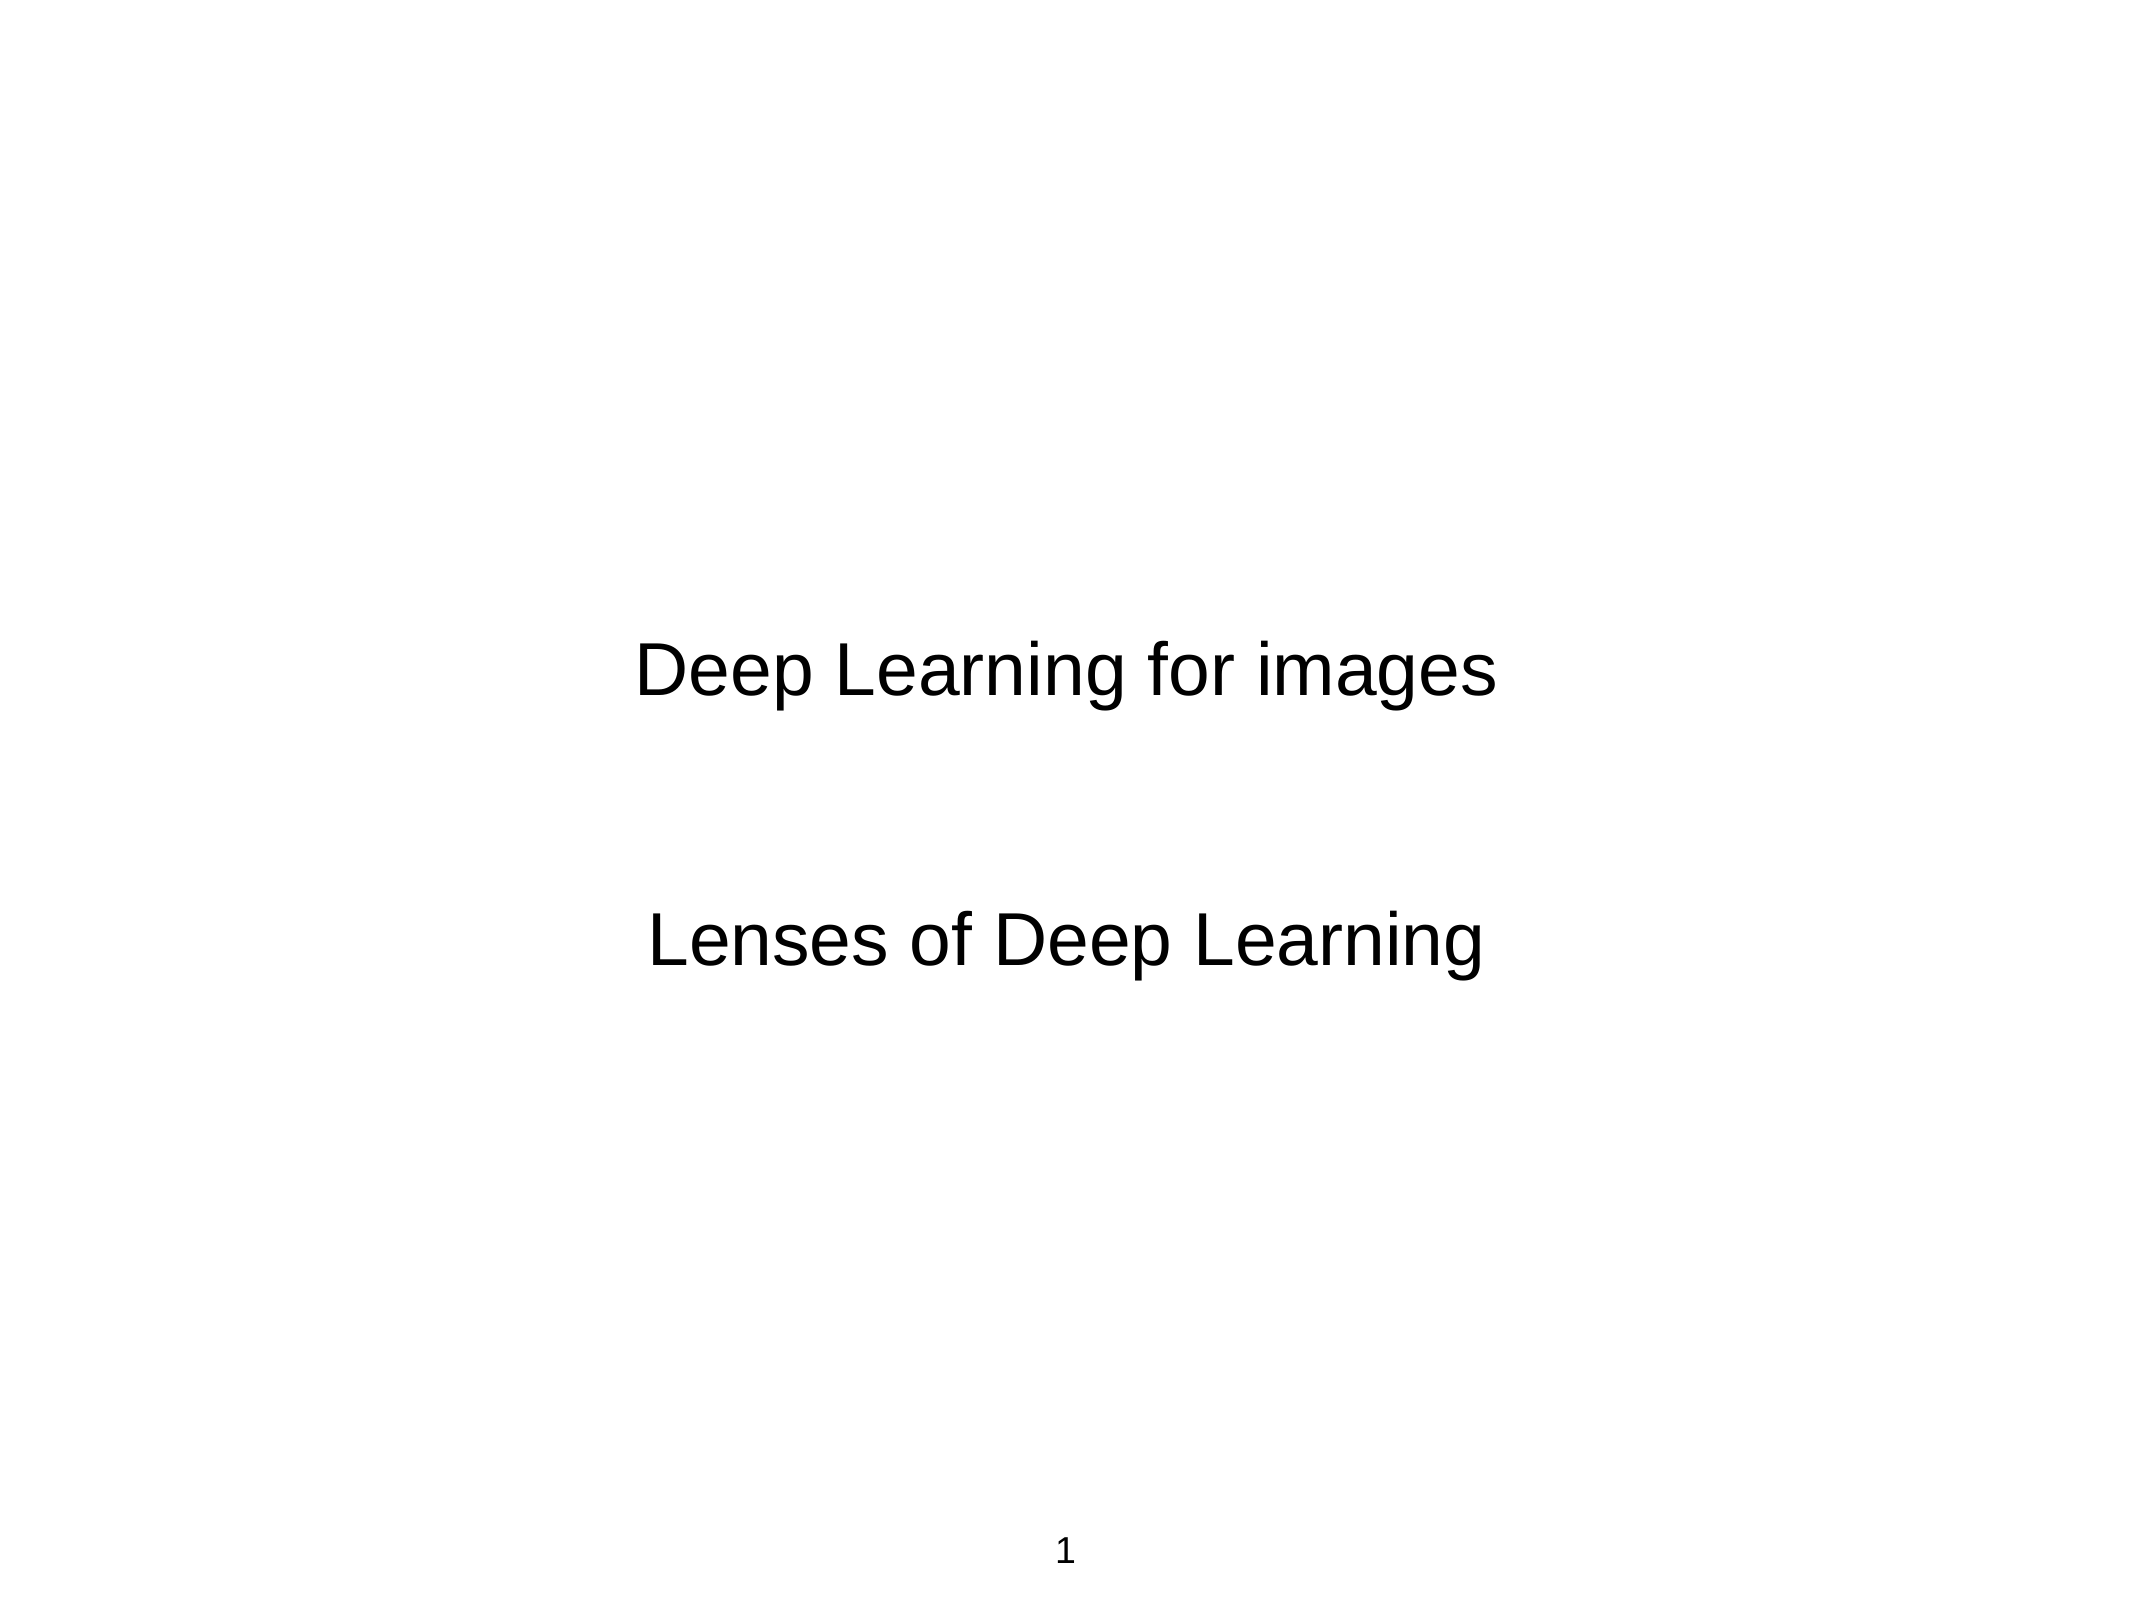

Deep Learning for images

Lenses of Deep Learning
1